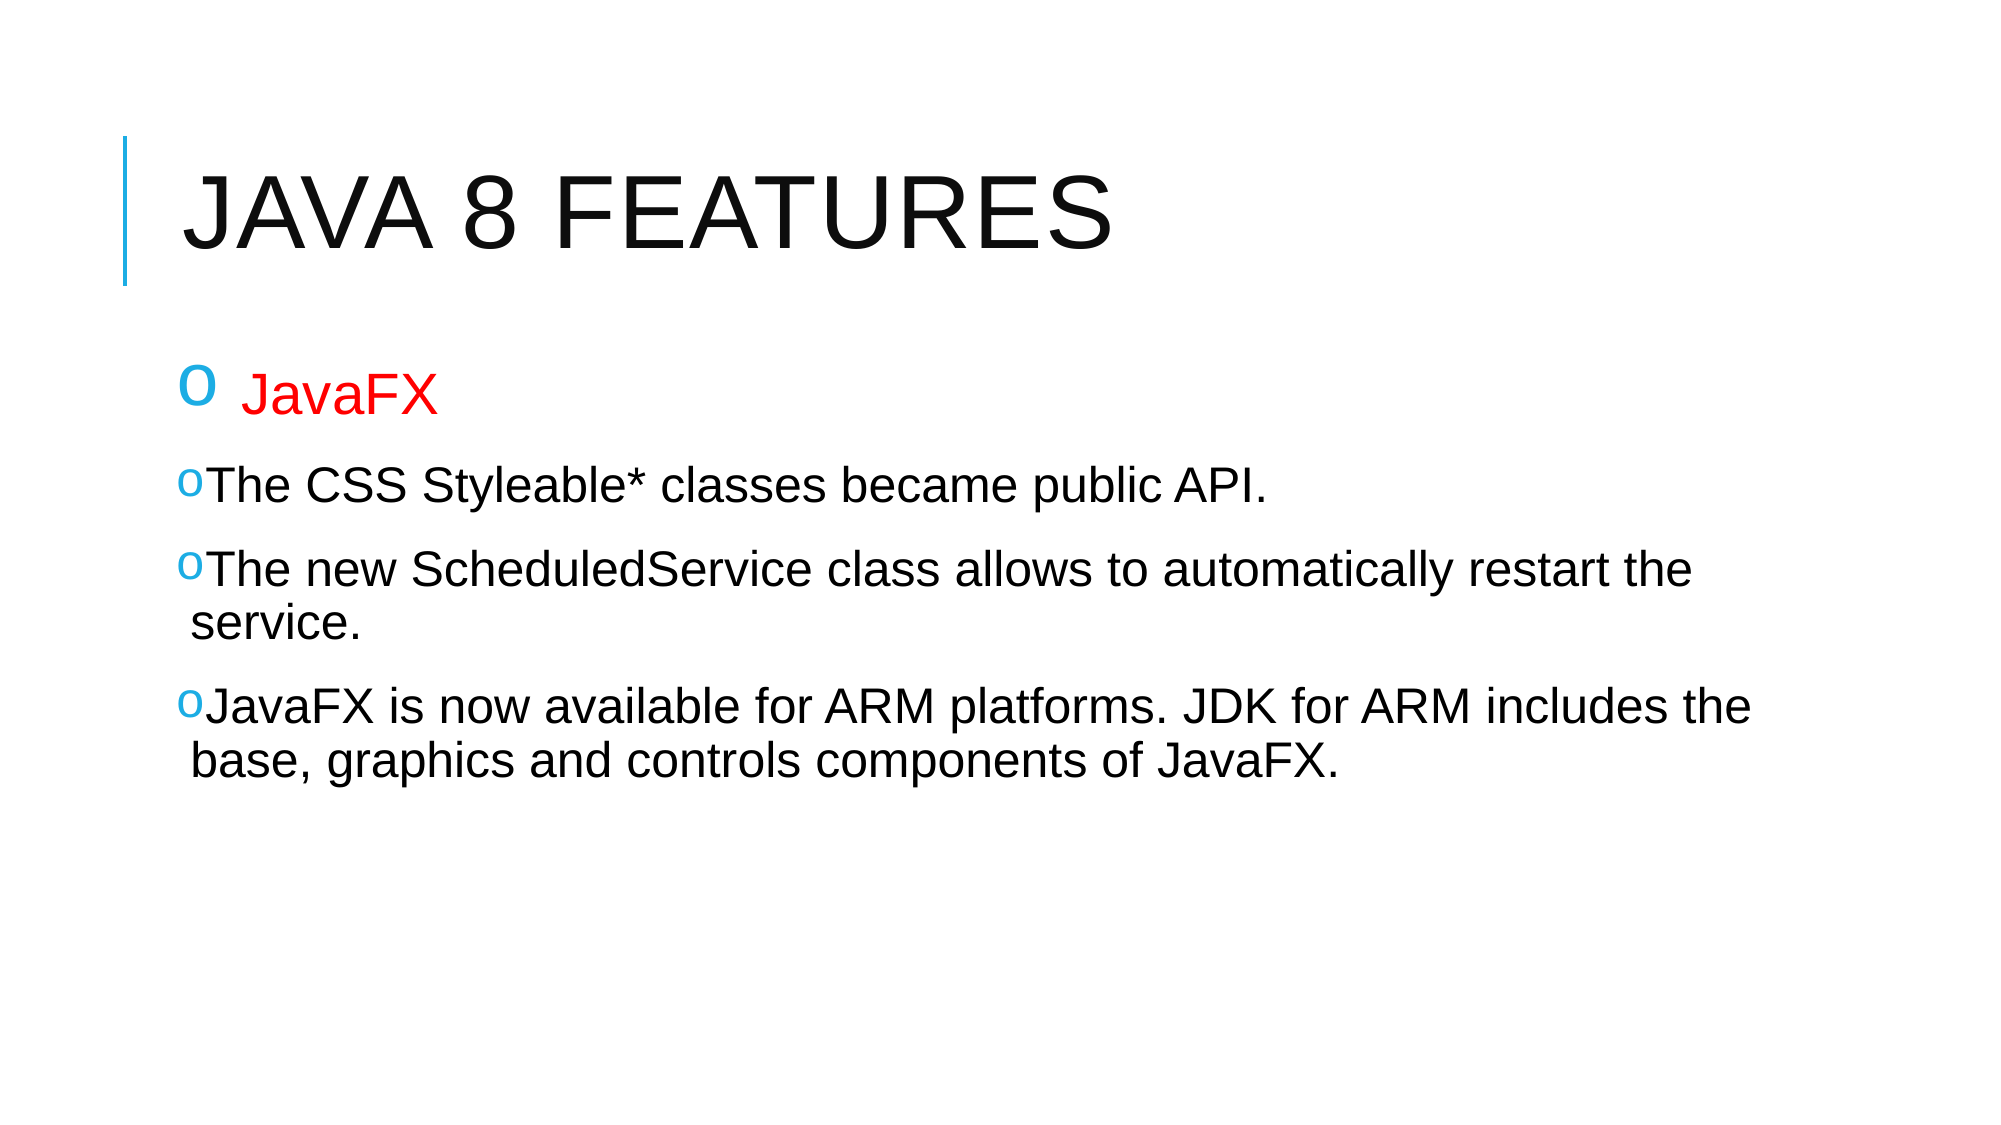

# Java 8 Features
 JavaFX
The CSS Styleable* classes became public API.
The new ScheduledService class allows to automatically restart the service.
JavaFX is now available for ARM platforms. JDK for ARM includes the base, graphics and controls components of JavaFX.